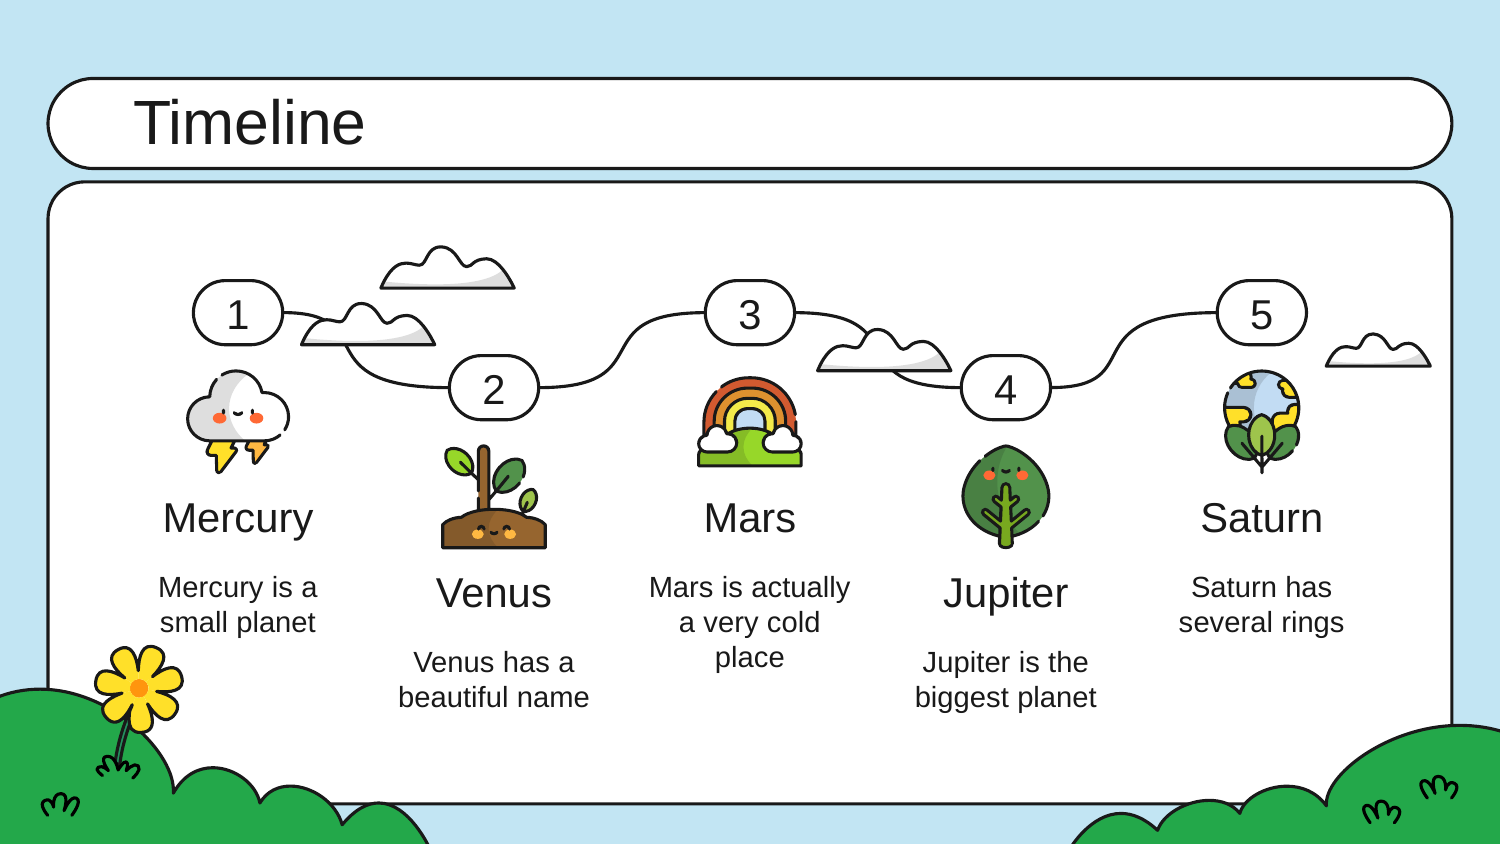

# Timeline

1
3
5

2
4

Mercury
Mars
Saturn
Mercury is a small planet
Mars is actually a very cold place
Saturn has several rings
Venus
Jupiter
Venus has a beautiful name
Jupiter is the biggest planet